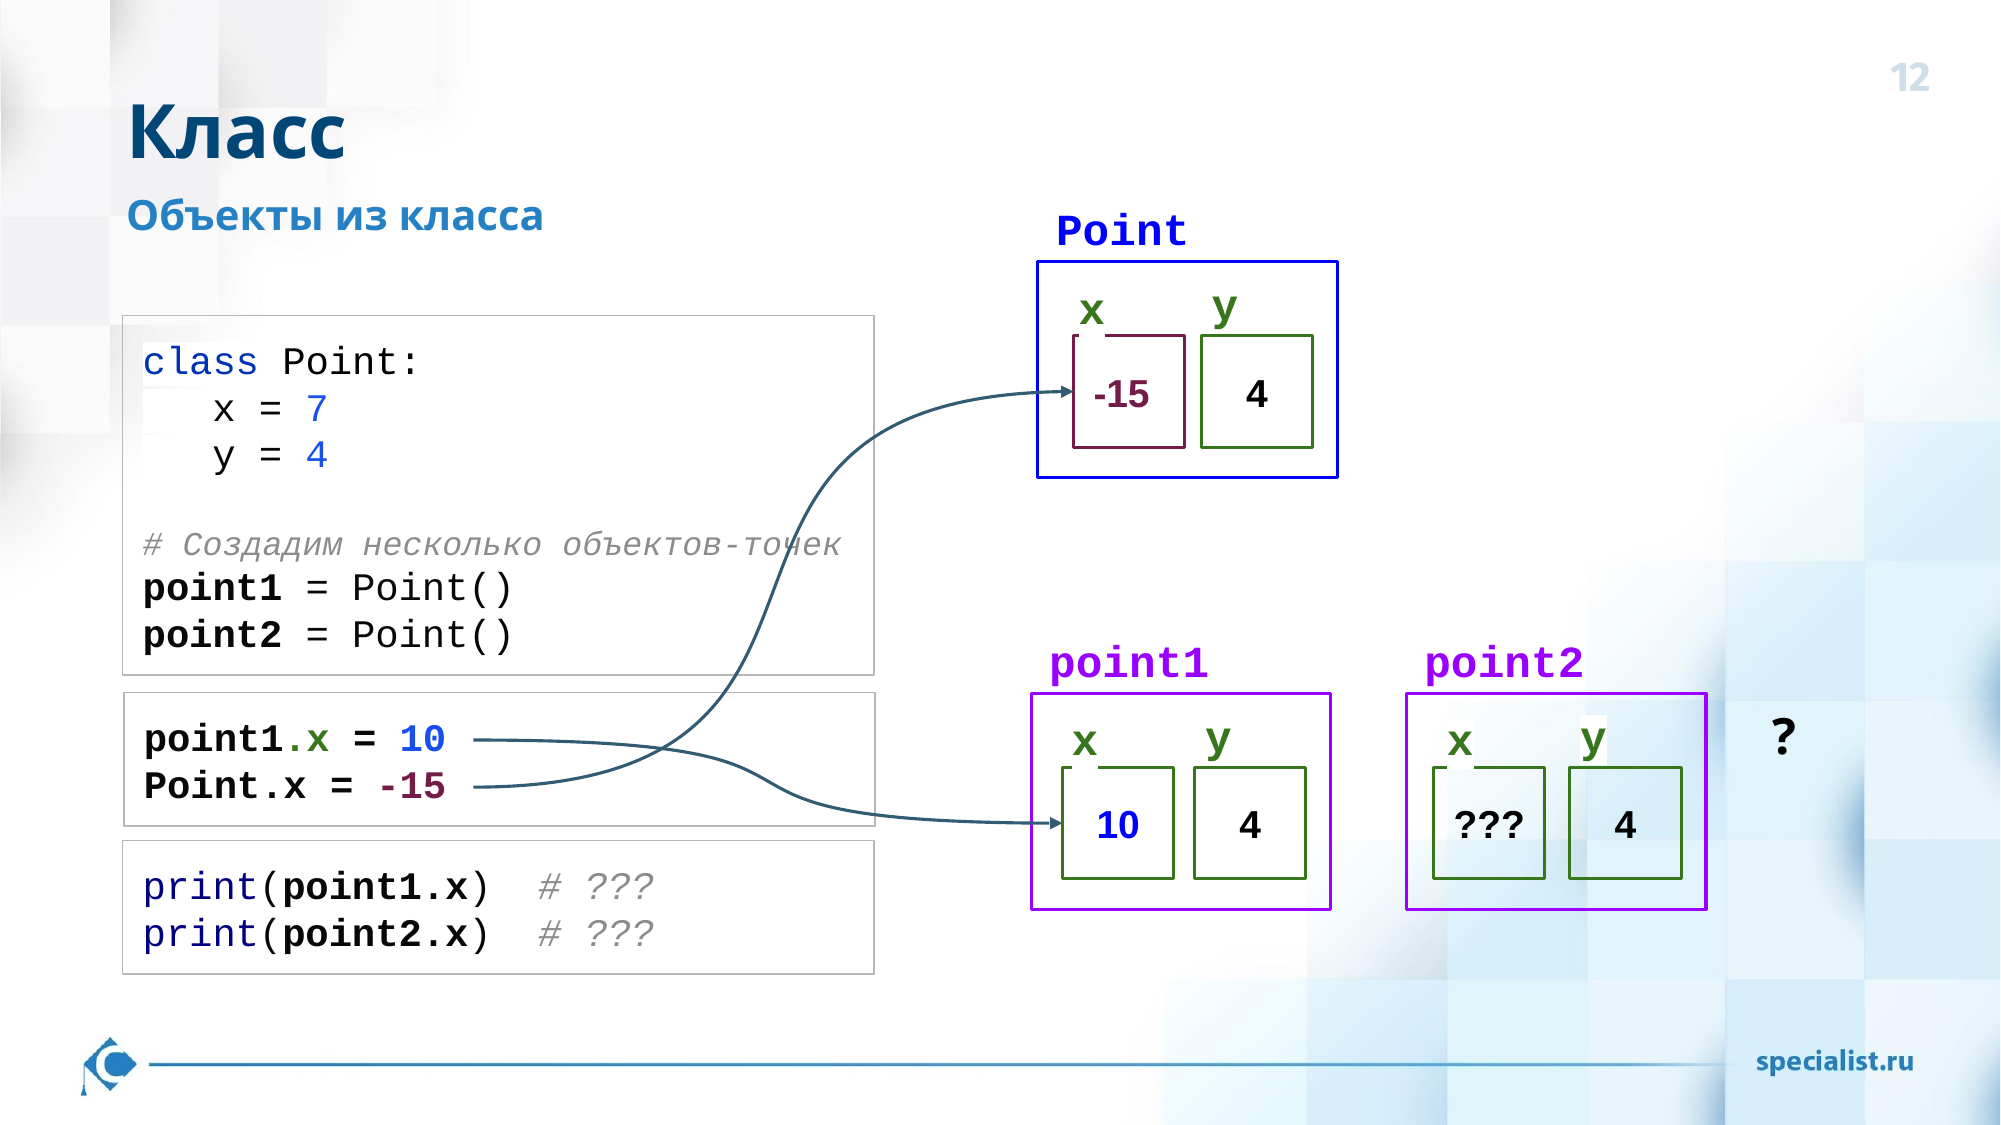

# Класс
Объекты из класса
Point
y
x

class Point:
   x = 7
   y = 4

# Создадим несколько объектов-точек
point1 = Point()
point2 = Point()
-15
4
point1
point2
?
y
y
x
x
point1.x = 10
Point.x = -15

10
4
???
4
print(point1.x)  # ???
print(point2.x)  # ???